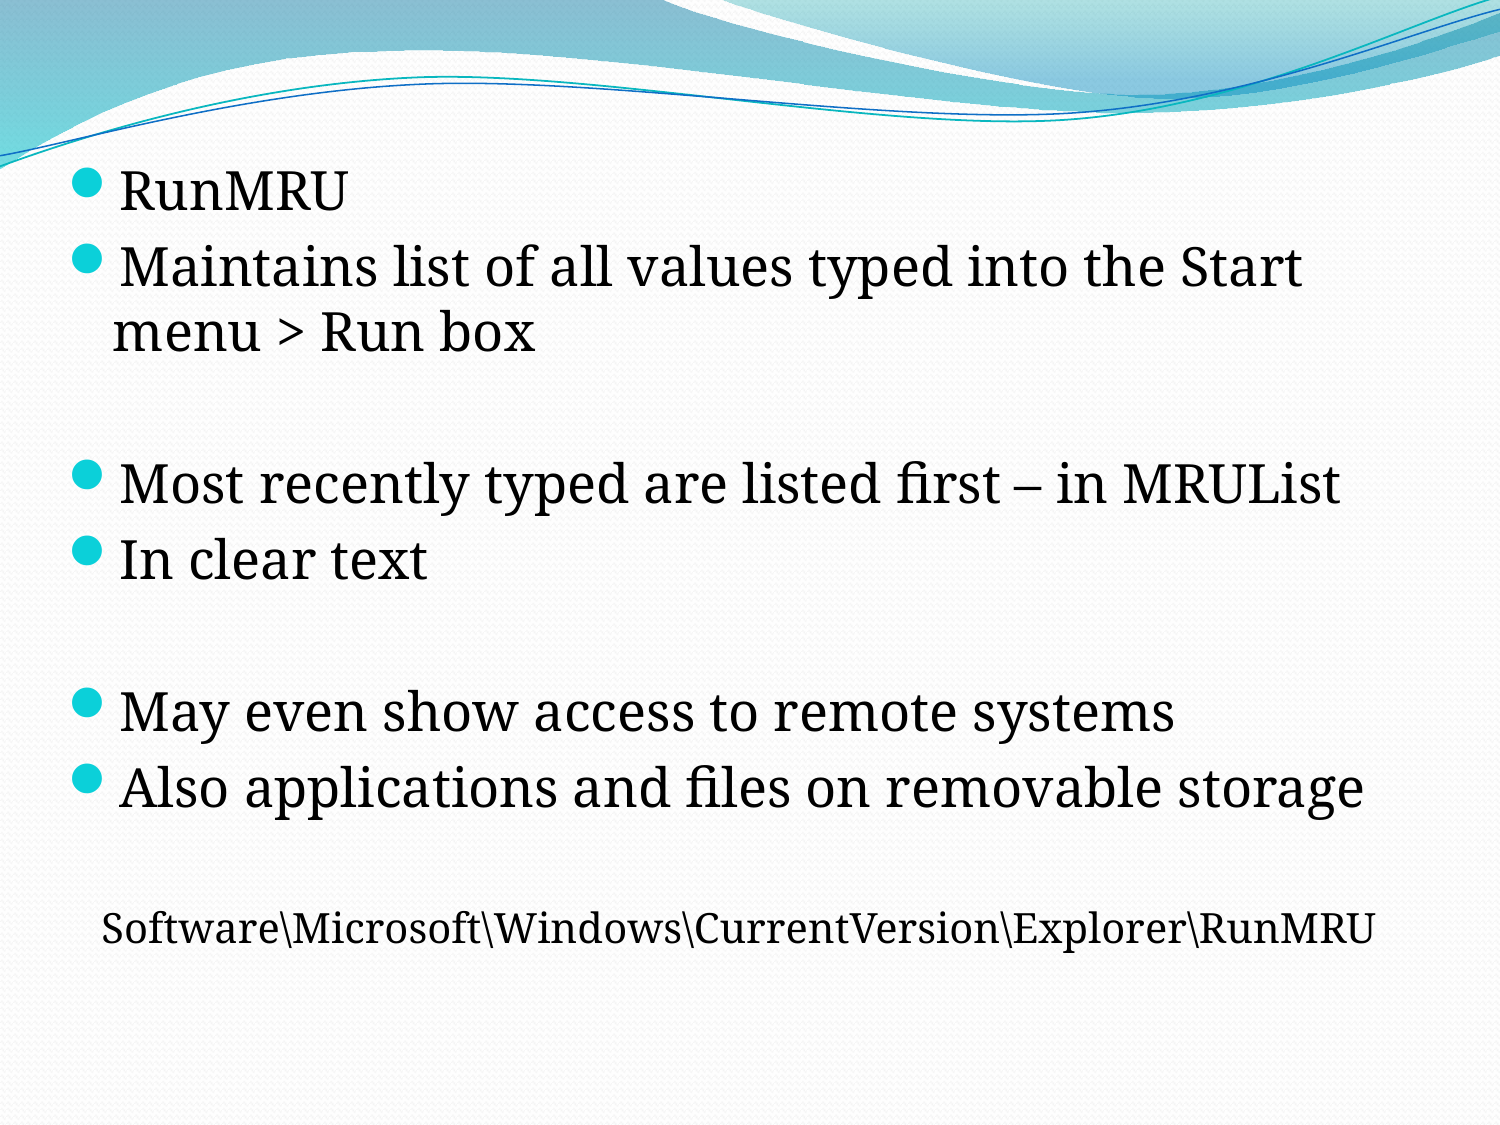

RunMRU
Maintains list of all values typed into the Start menu > Run box

Most recently typed are listed first – in MRUList
In clear text

May even show access to remote systems
Also applications and files on removable storage

Software\Microsoft\Windows\CurrentVersion\Explorer\RunMRU